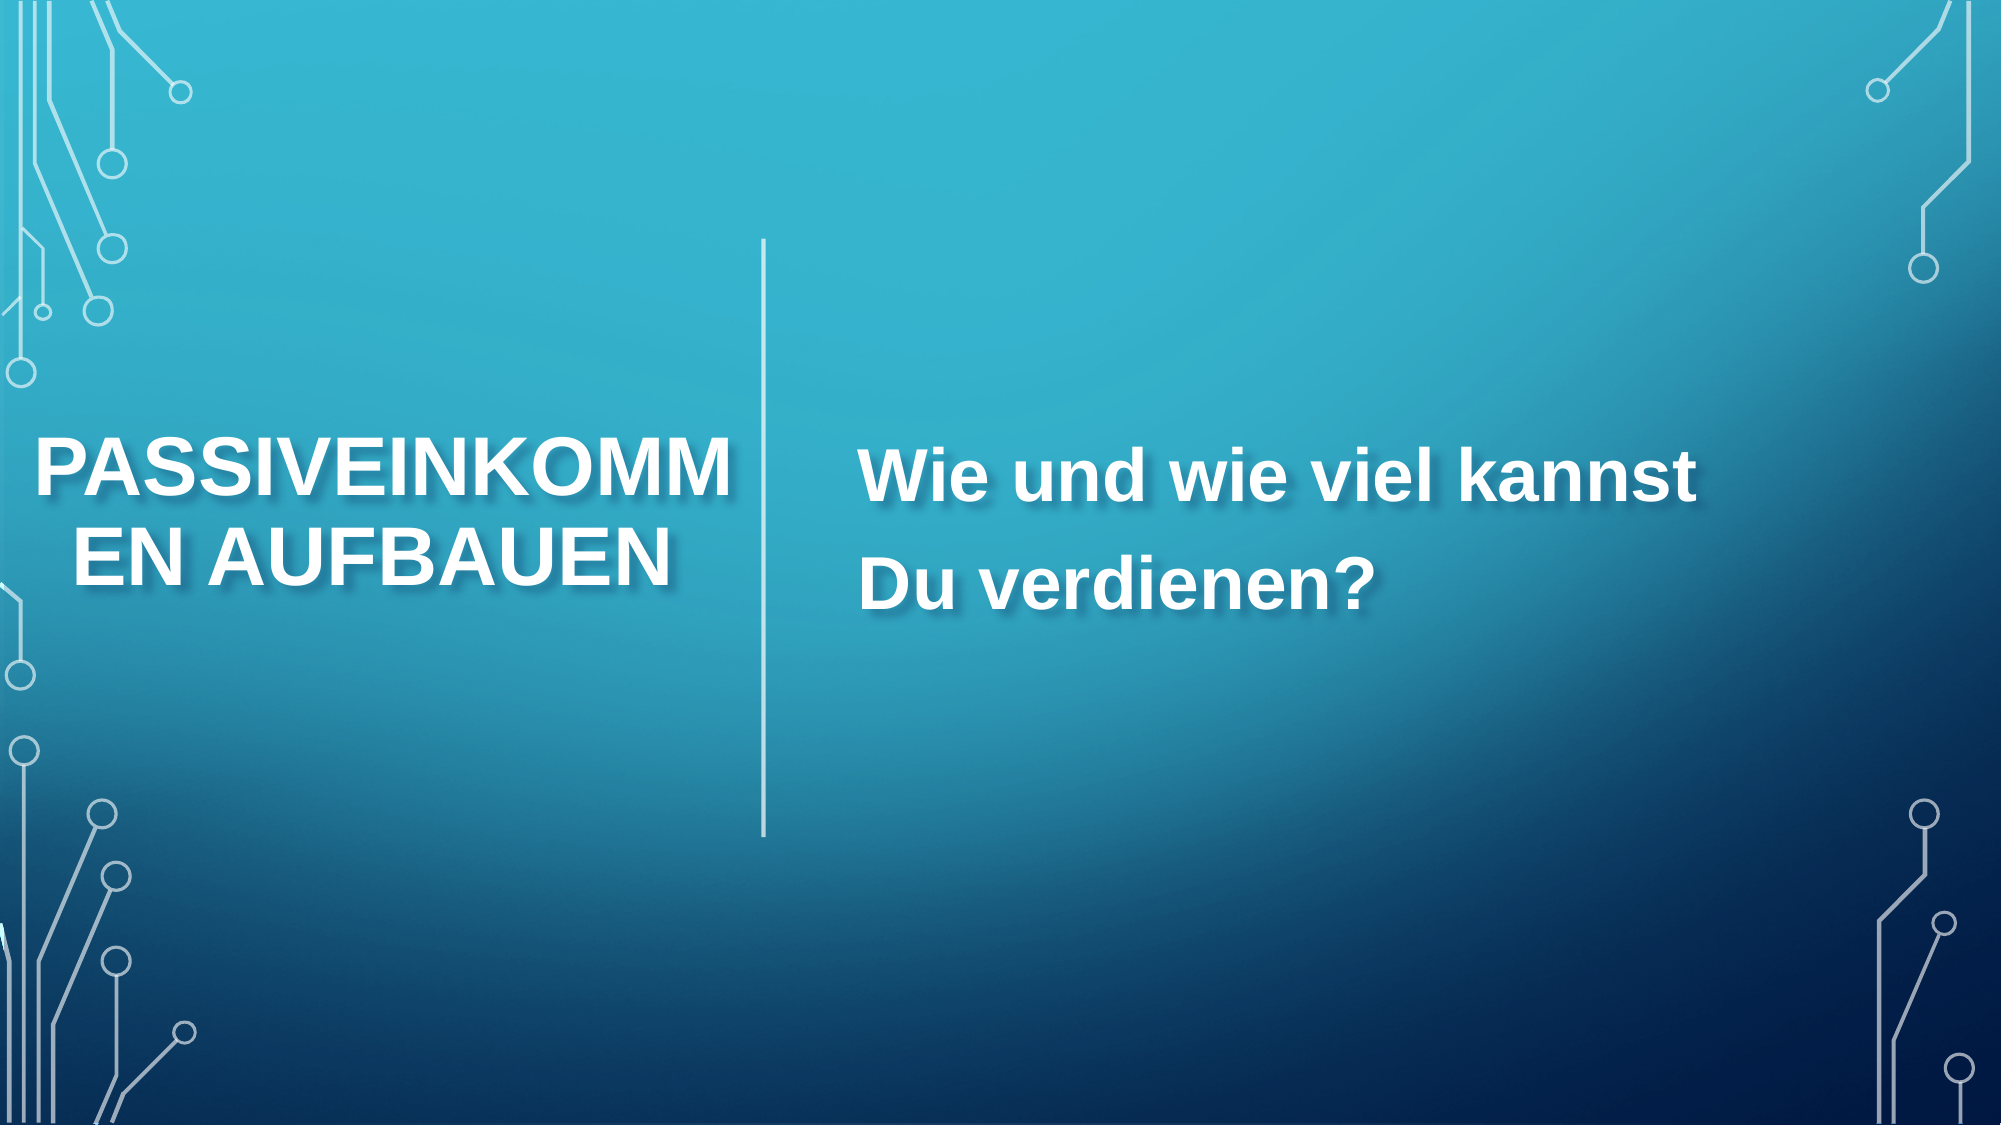

Wie und wie viel kannst Du verdienen?
# Passiveinkommen aufbauen